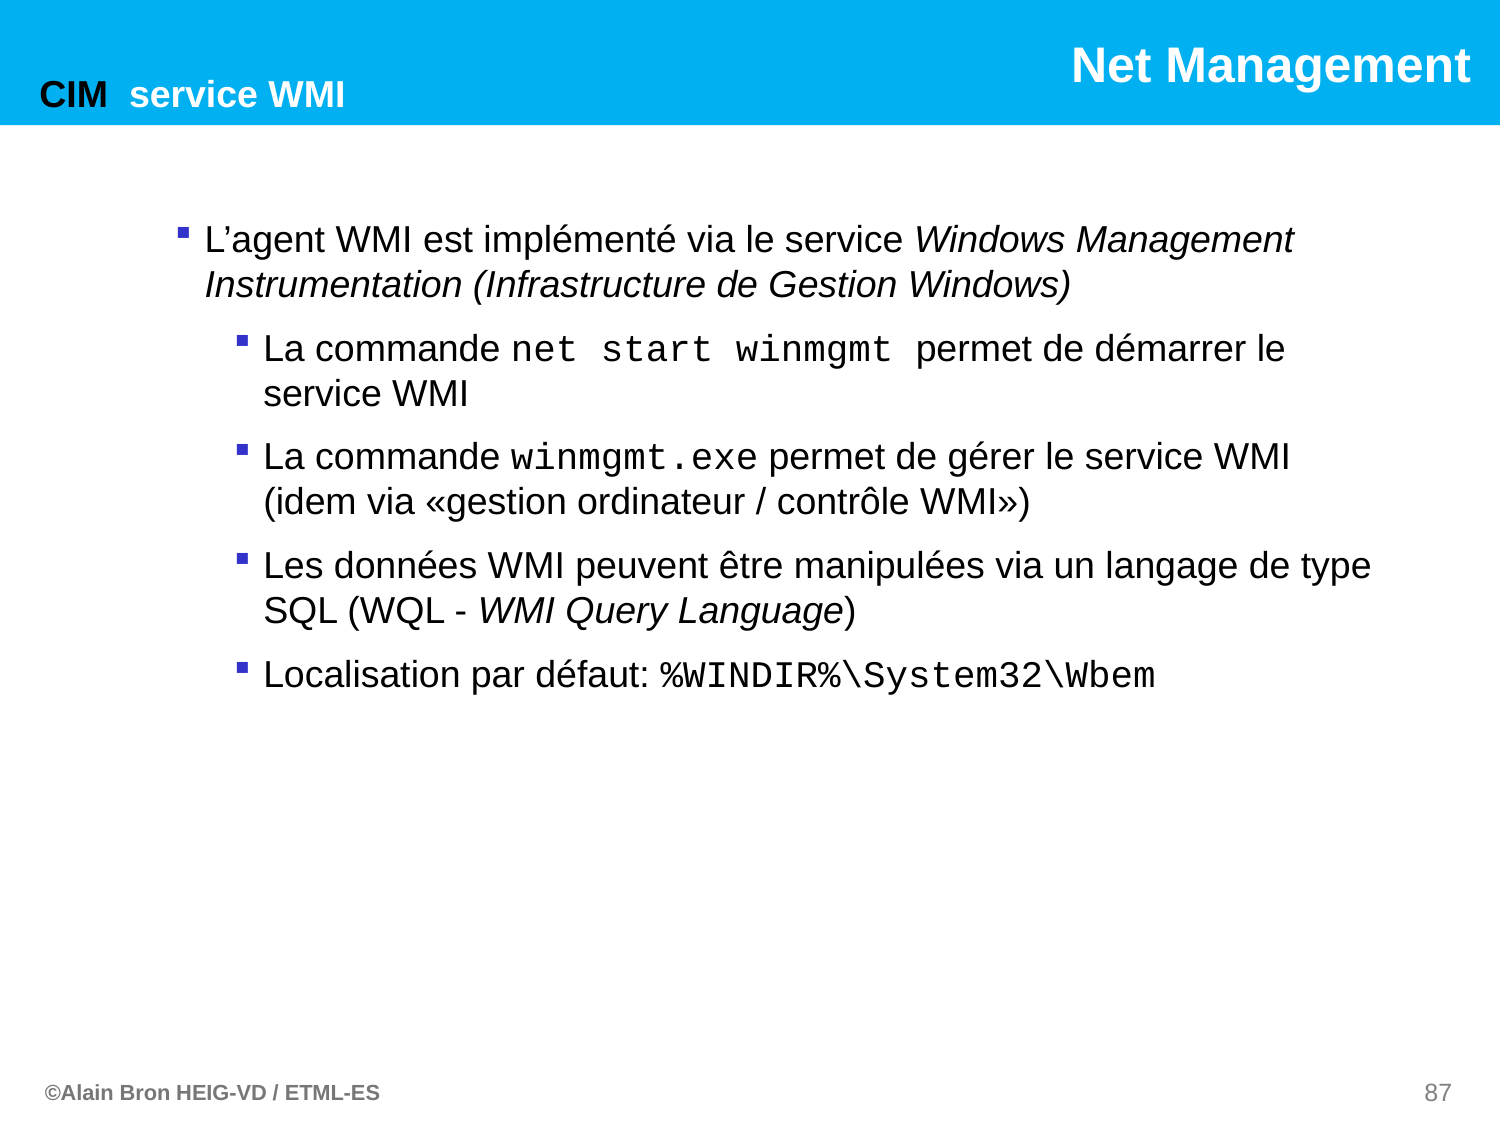

CIM  service WMI
L’agent WMI est implémenté via le service Windows Management Instrumentation (Infrastructure de Gestion Windows)
La commande net start winmgmt permet de démarrer le service WMI
La commande winmgmt.exe permet de gérer le service WMI (idem via «gestion ordinateur / contrôle WMI»)
Les données WMI peuvent être manipulées via un langage de type SQL (WQL - WMI Query Language)
Localisation par défaut: %WINDIR%\System32\Wbem